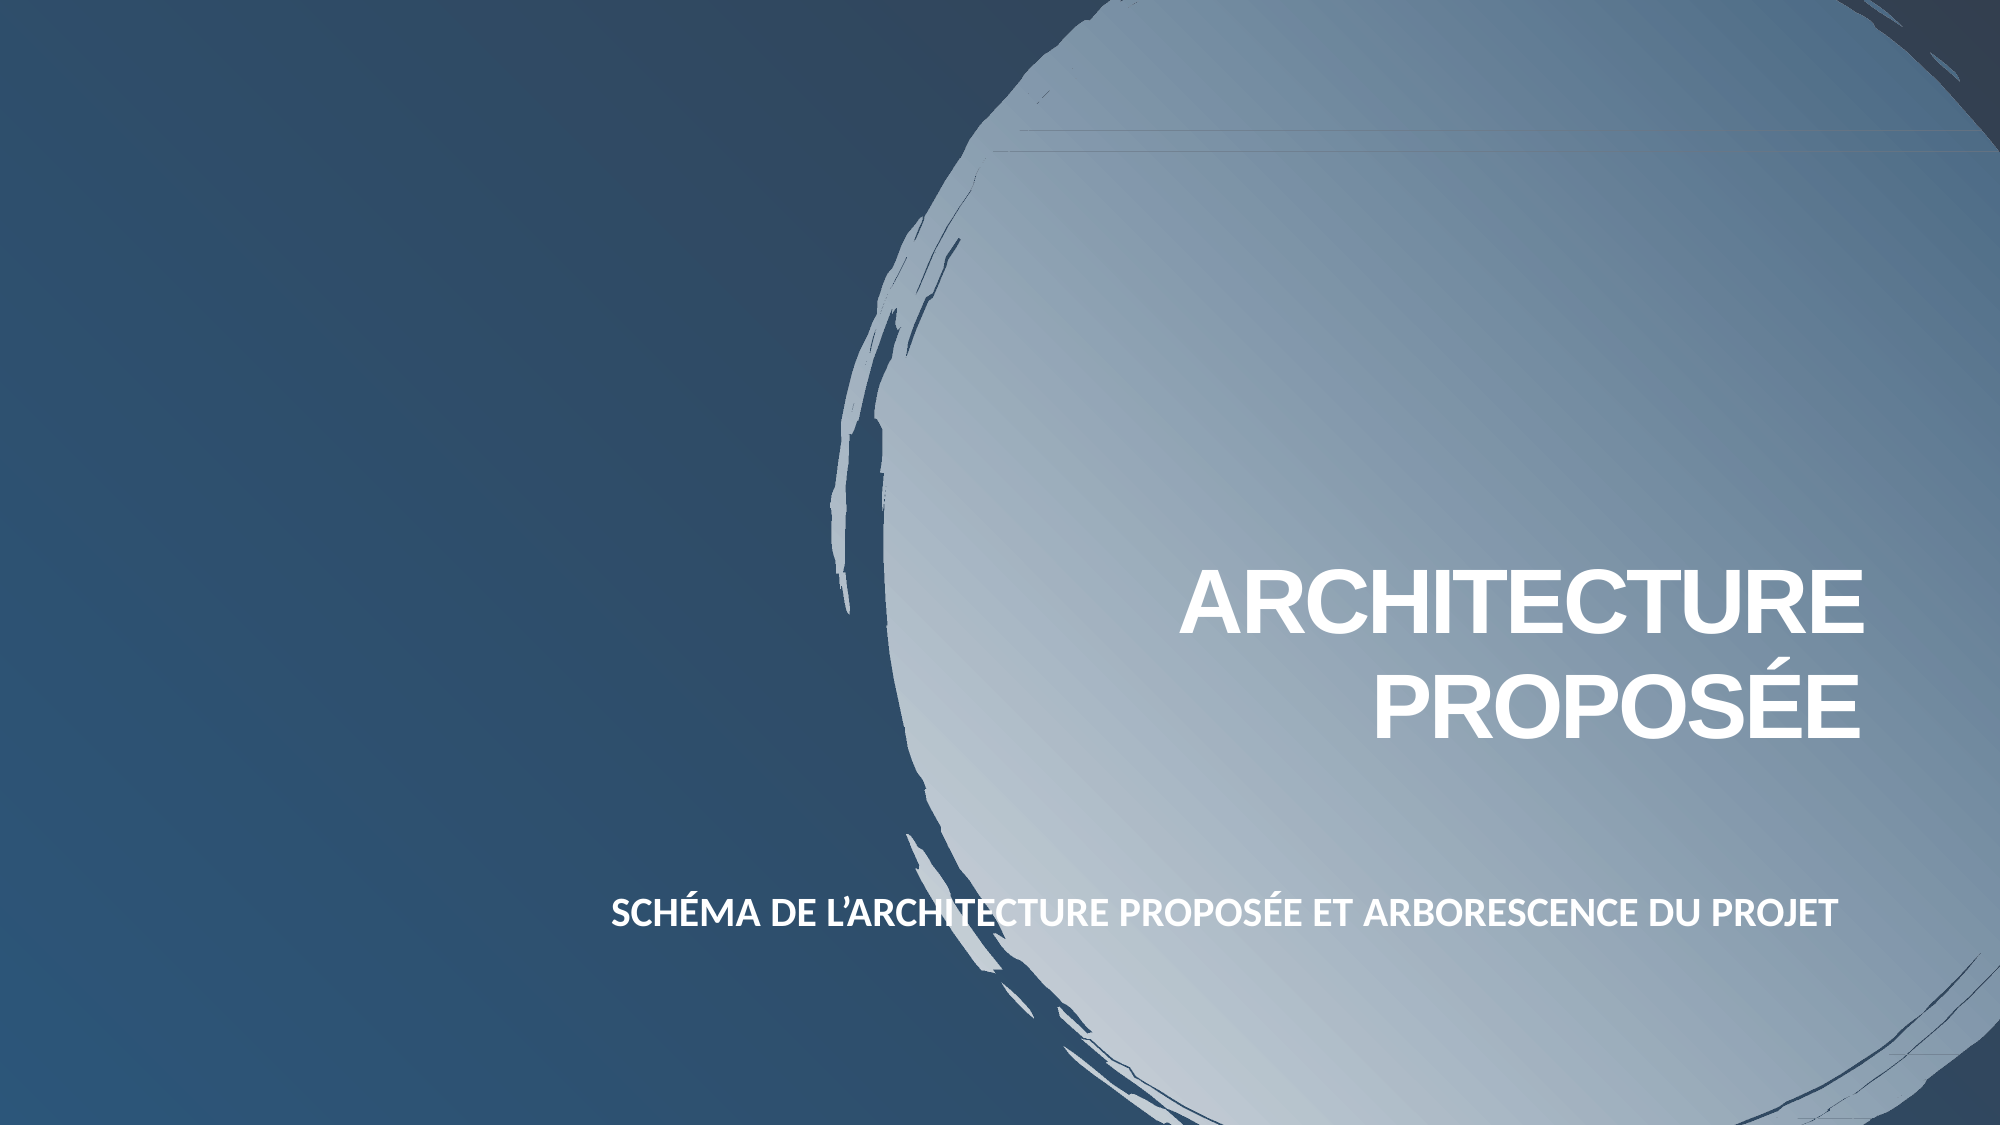

# Architecture proposée
Schéma de l’architecture proposée et arborescence du projet